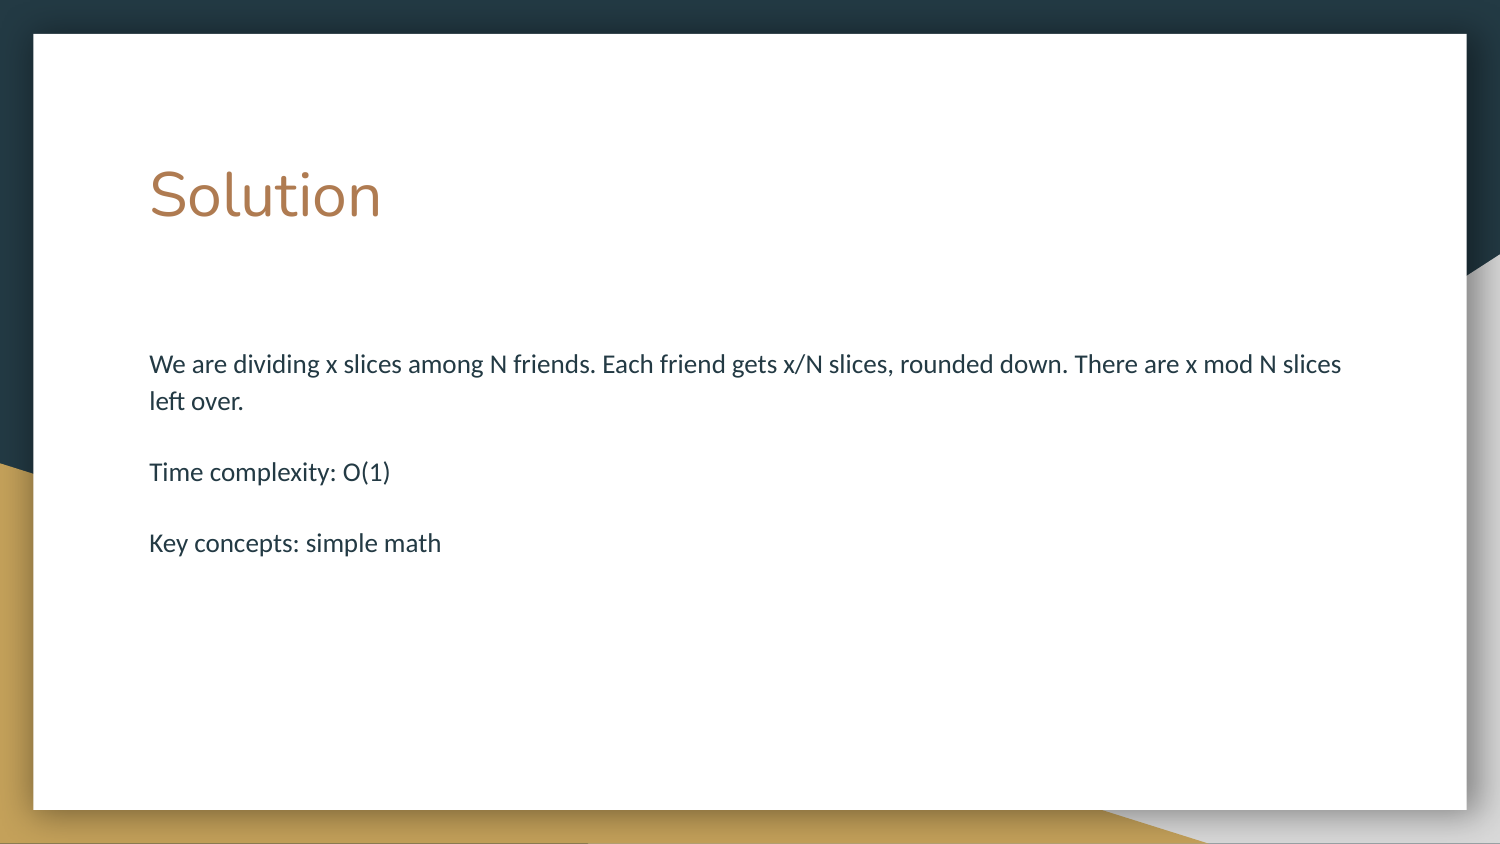

# Solution
We are dividing x slices among N friends. Each friend gets x/N slices, rounded down. There are x mod N slices left over.
Time complexity: O(1)
Key concepts: simple math